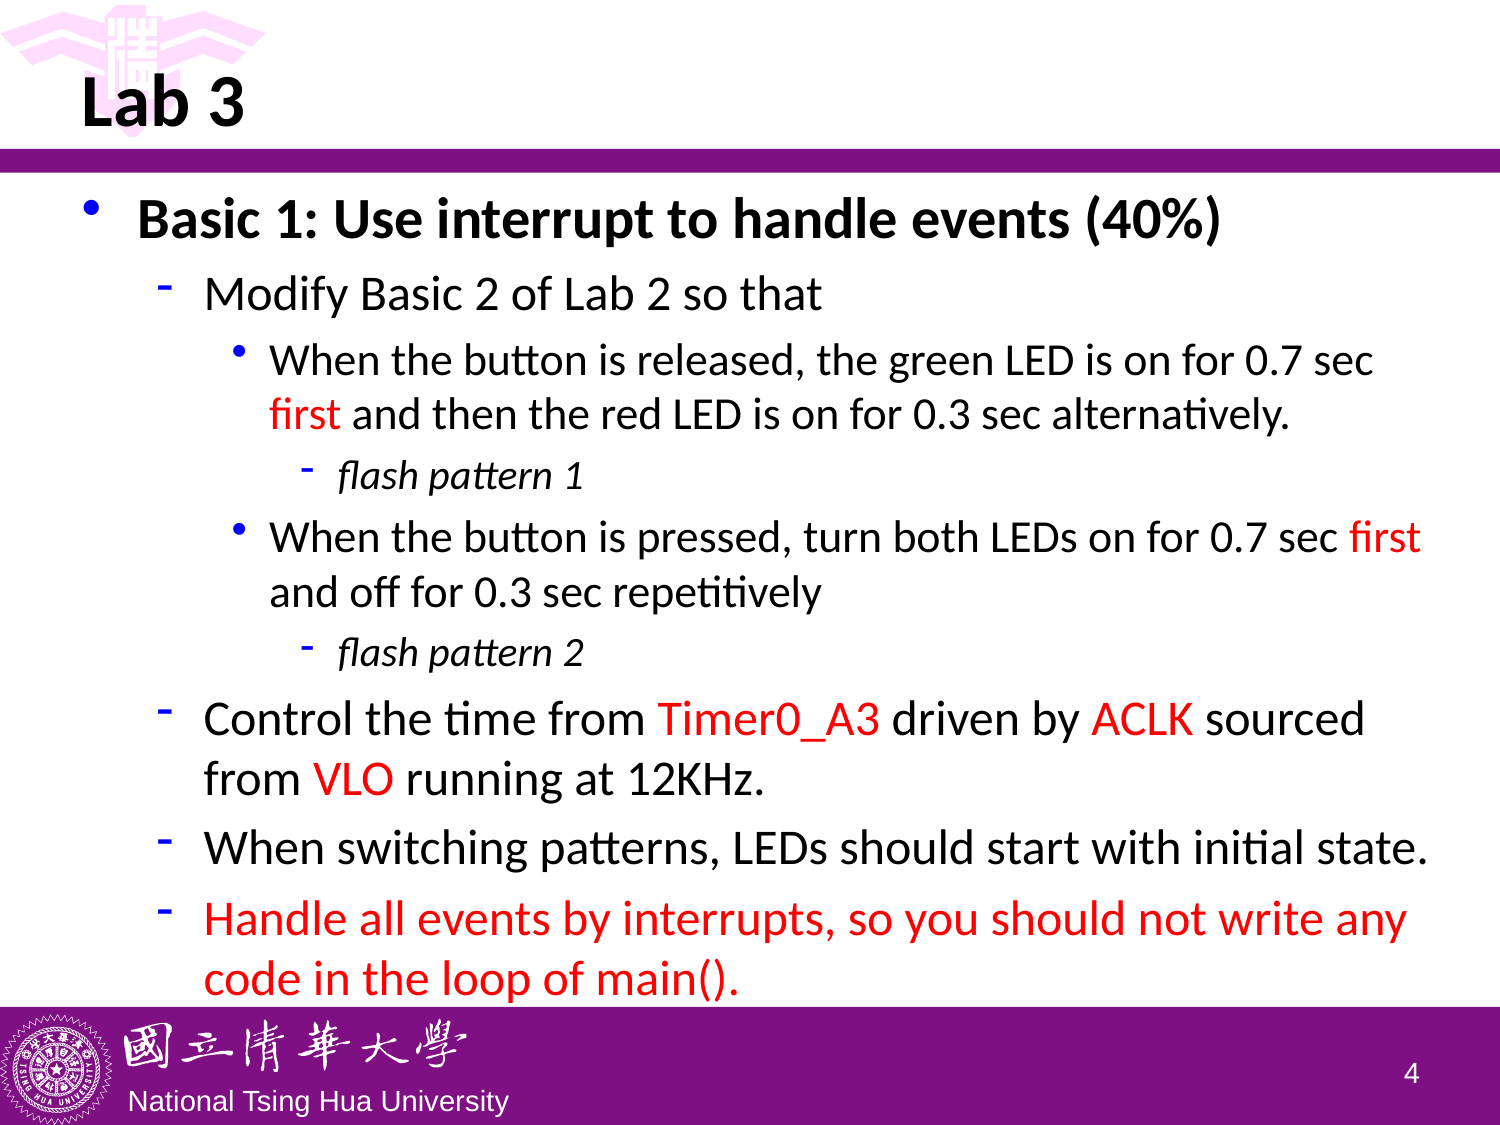

# Lab 3
Basic 1: Use interrupt to handle events (40%)
Modify Basic 2 of Lab 2 so that
When the button is released, the green LED is on for 0.7 sec first and then the red LED is on for 0.3 sec alternatively.
flash pattern 1
When the button is pressed, turn both LEDs on for 0.7 sec first  and off for 0.3 sec repetitively
flash pattern 2
Control the time from Timer0_A3 driven by ACLK sourced from VLO running at 12KHz.
When switching patterns, LEDs should start with initial state.
Handle all events by interrupts, so you should not write any code in the loop of main().

4